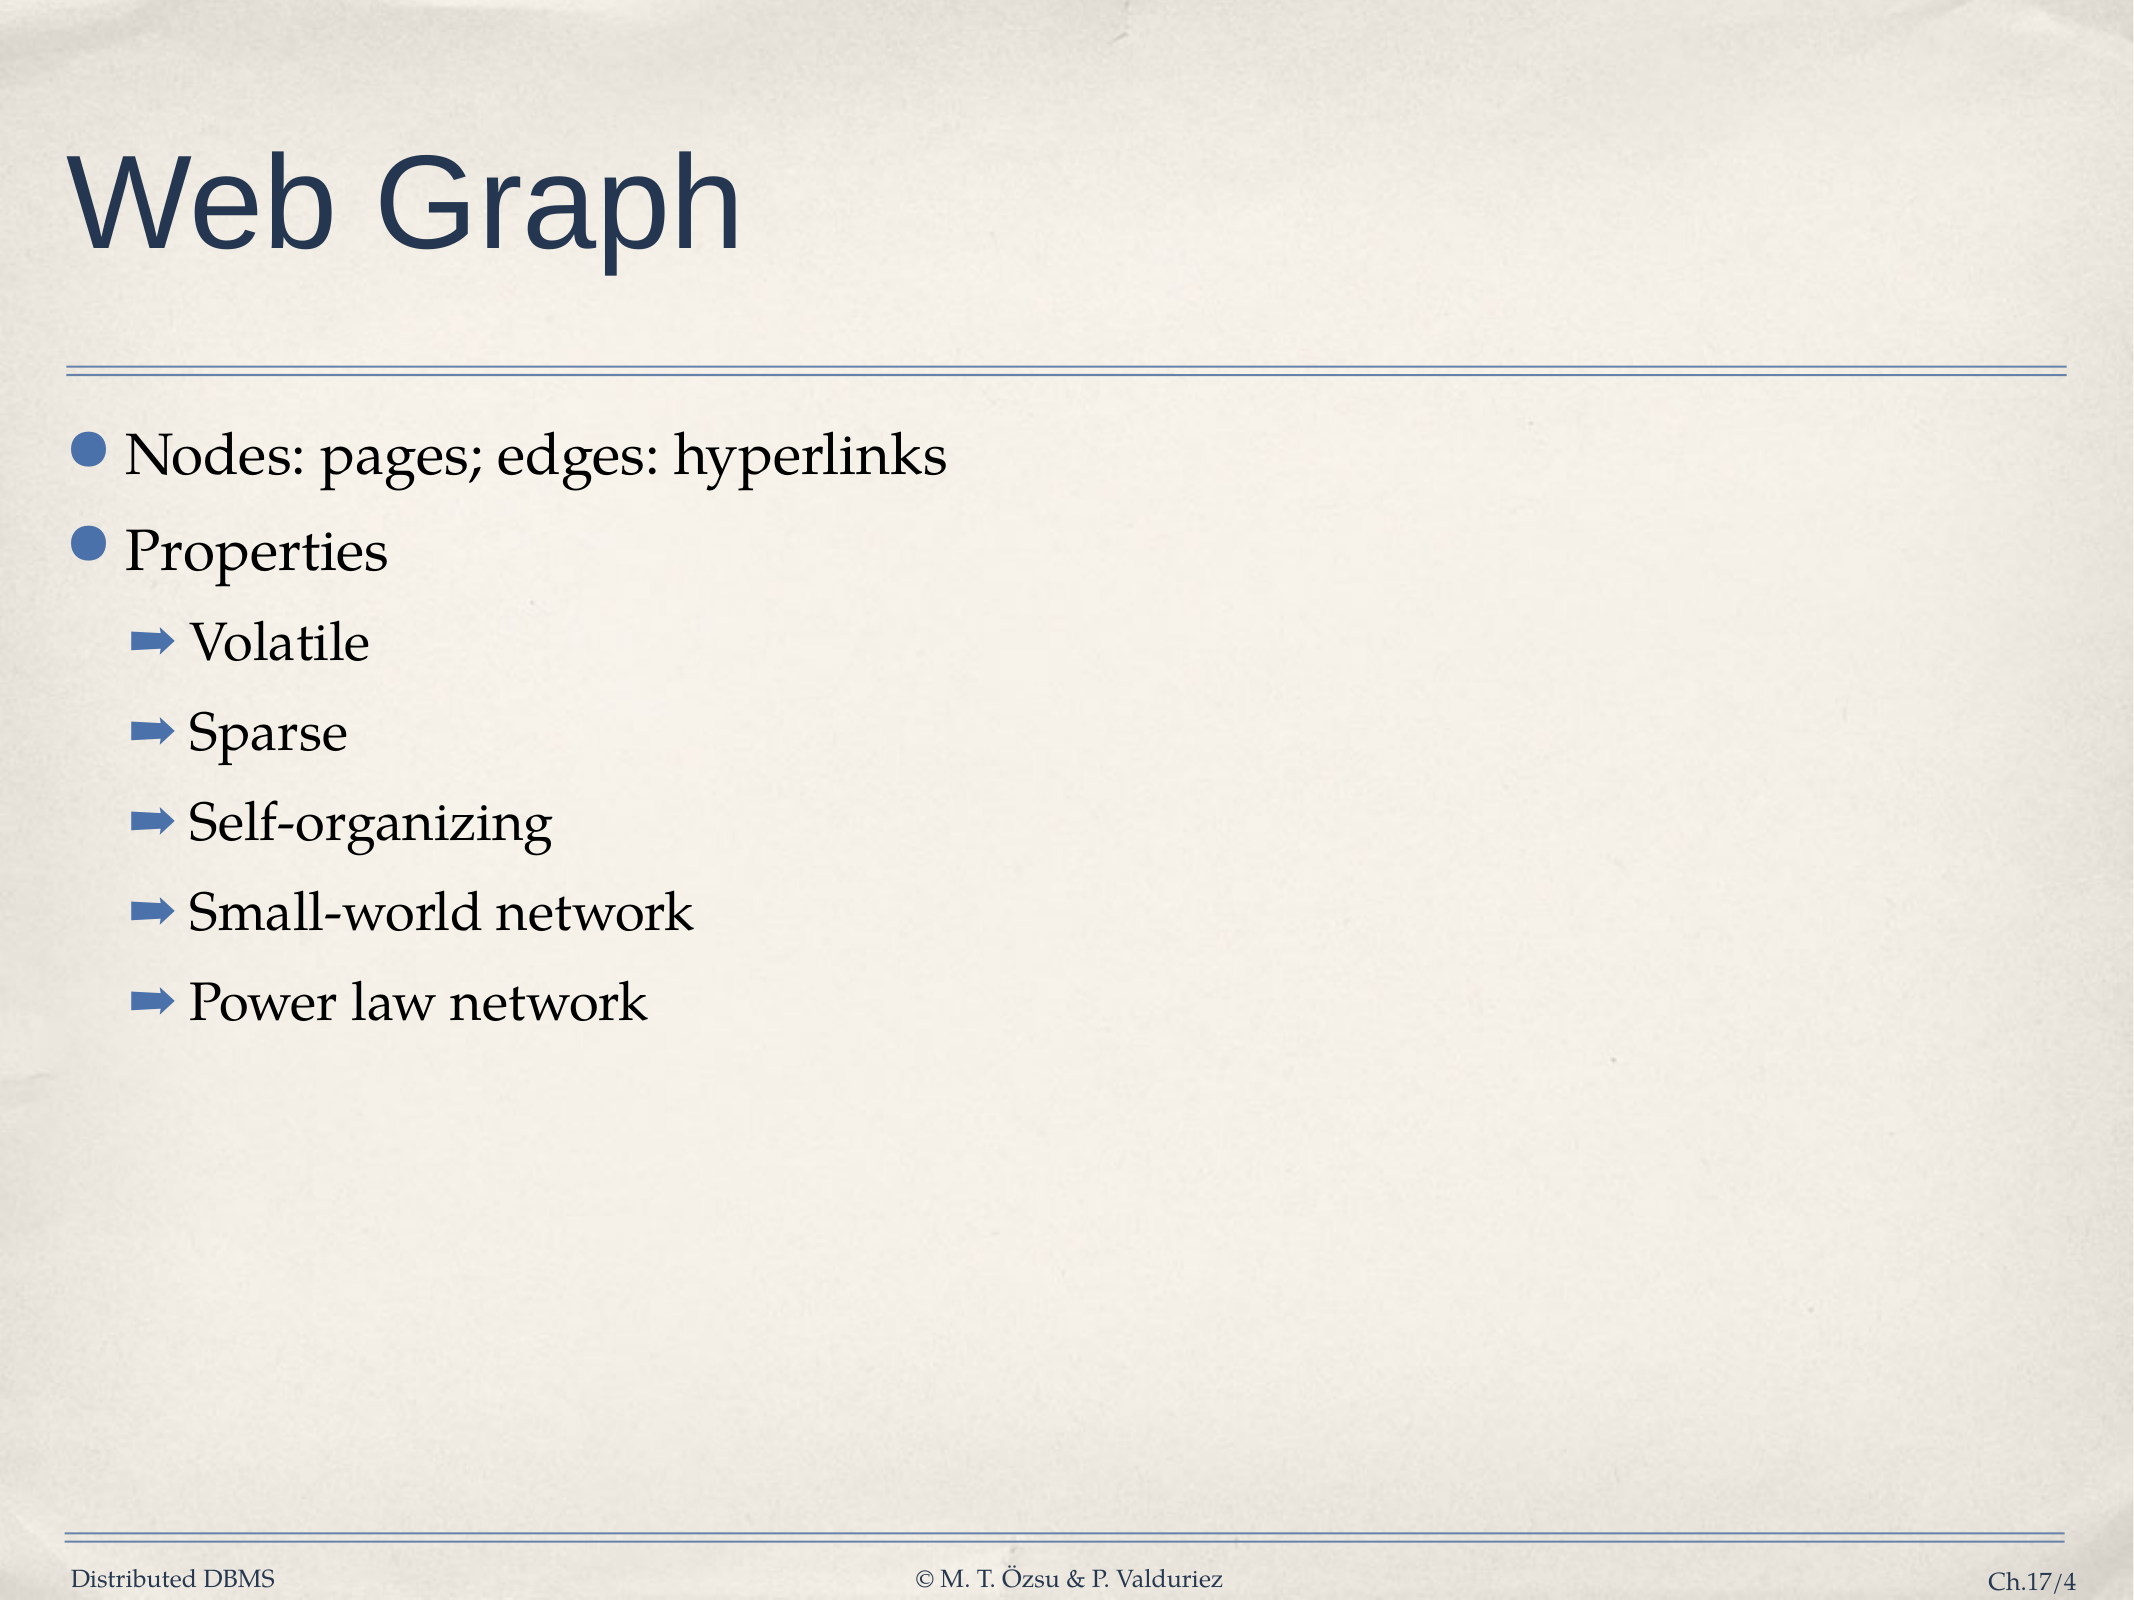

# Web Graph
Nodes: pages; edges: hyperlinks
Properties
Volatile
Sparse
Self-organizing
Small-world network
Power law network